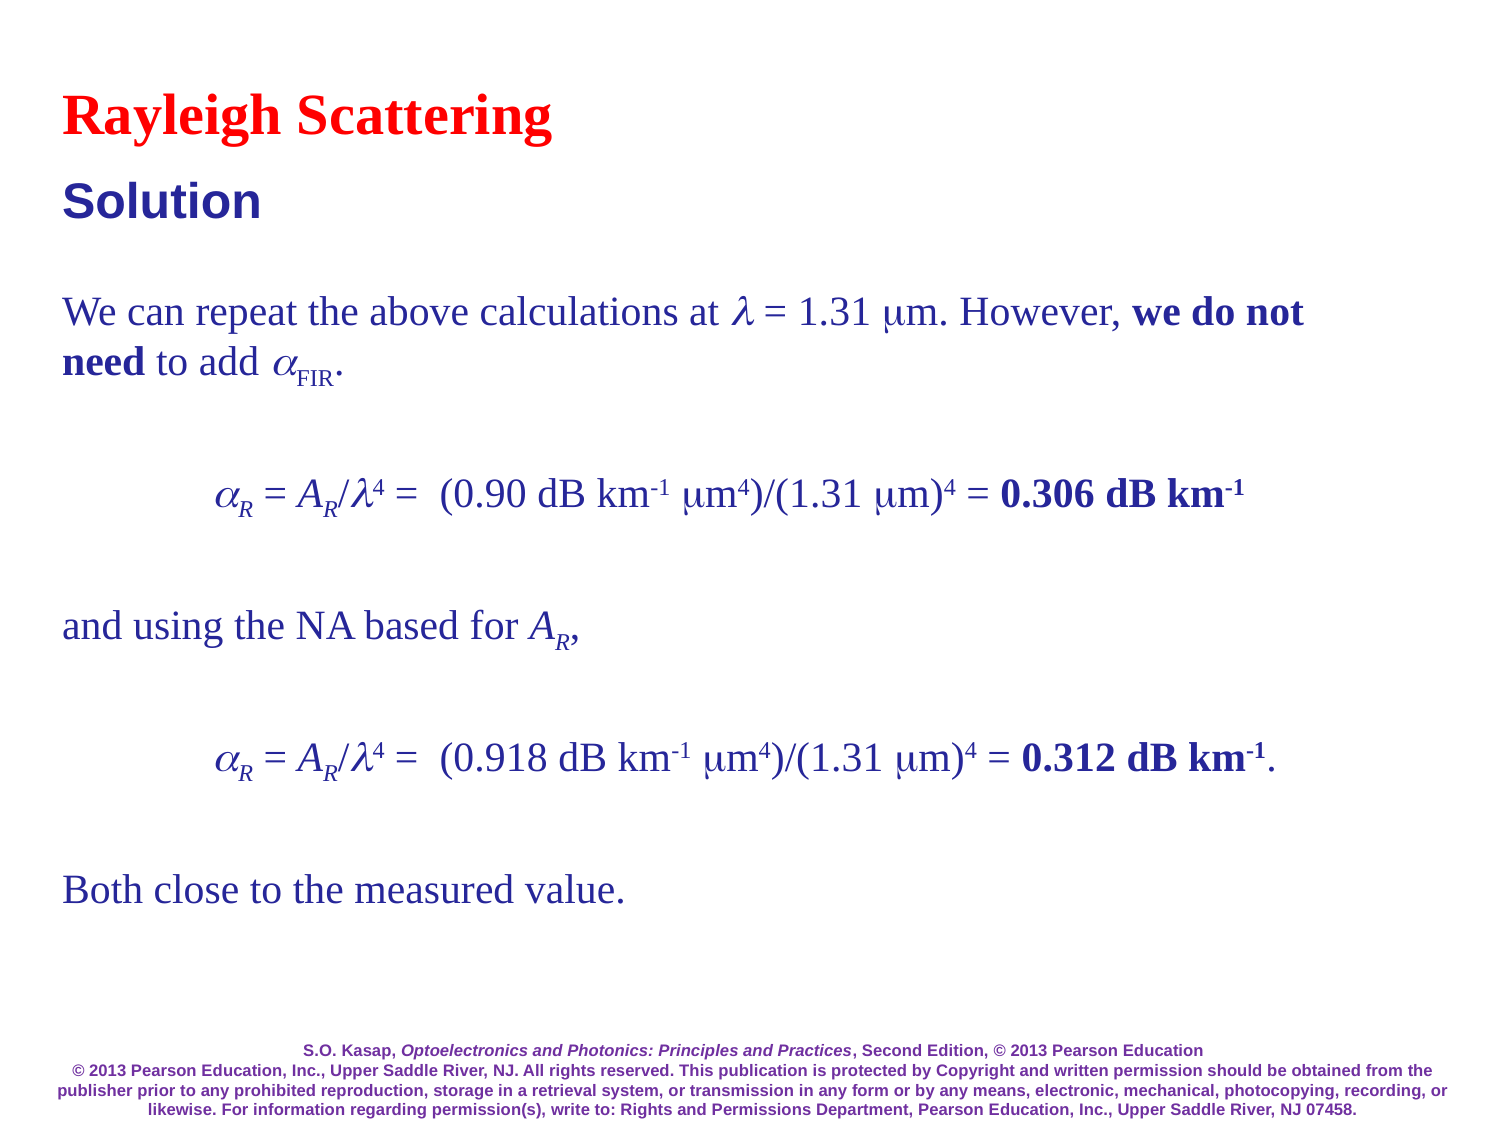

Rayleigh Scattering
Solution
We can repeat the above calculations at λ = 1.31 μm. However, we do not need to add αFIR.

		αR = AR/λ4 =  (0.90 dB km-1 μm4)/(1.31 μm)4 = 0.306 dB km-1

and using the NA based for AR,

		αR = AR/λ4 =  (0.918 dB km-1 μm4)/(1.31 μm)4 = 0.312 dB km-1.

Both close to the measured value.